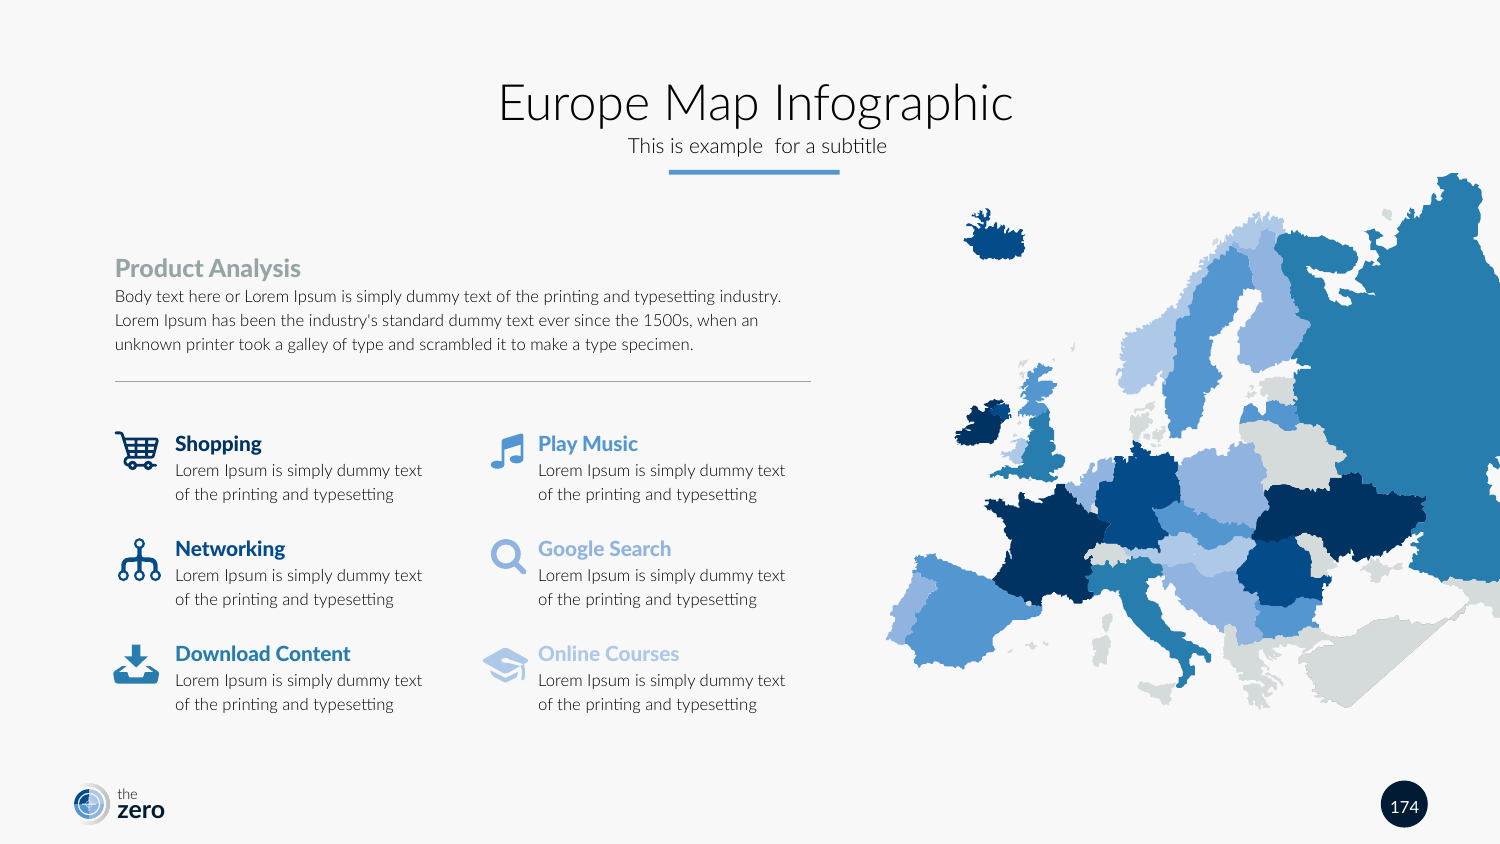

Europe Map Infographic
This is example  for a subtitle

Product Analysis
Body text here or Lorem Ipsum is simply dummy text of the printing and typesetting industry. Lorem Ipsum has been the industry's standard dummy text ever since the 1500s, when an unknown printer took a galley of type and scrambled it to make a type specimen.
Shopping
Lorem Ipsum is simply dummy text of the printing and typesetting

Play Music
Lorem Ipsum is simply dummy text of the printing and typesetting

Networking
Lorem Ipsum is simply dummy text of the printing and typesetting

Google Search
Lorem Ipsum is simply dummy text of the printing and typesetting

Download Content
Lorem Ipsum is simply dummy text of the printing and typesetting

Online Courses
Lorem Ipsum is simply dummy text of the printing and typesetting

the
174
zero